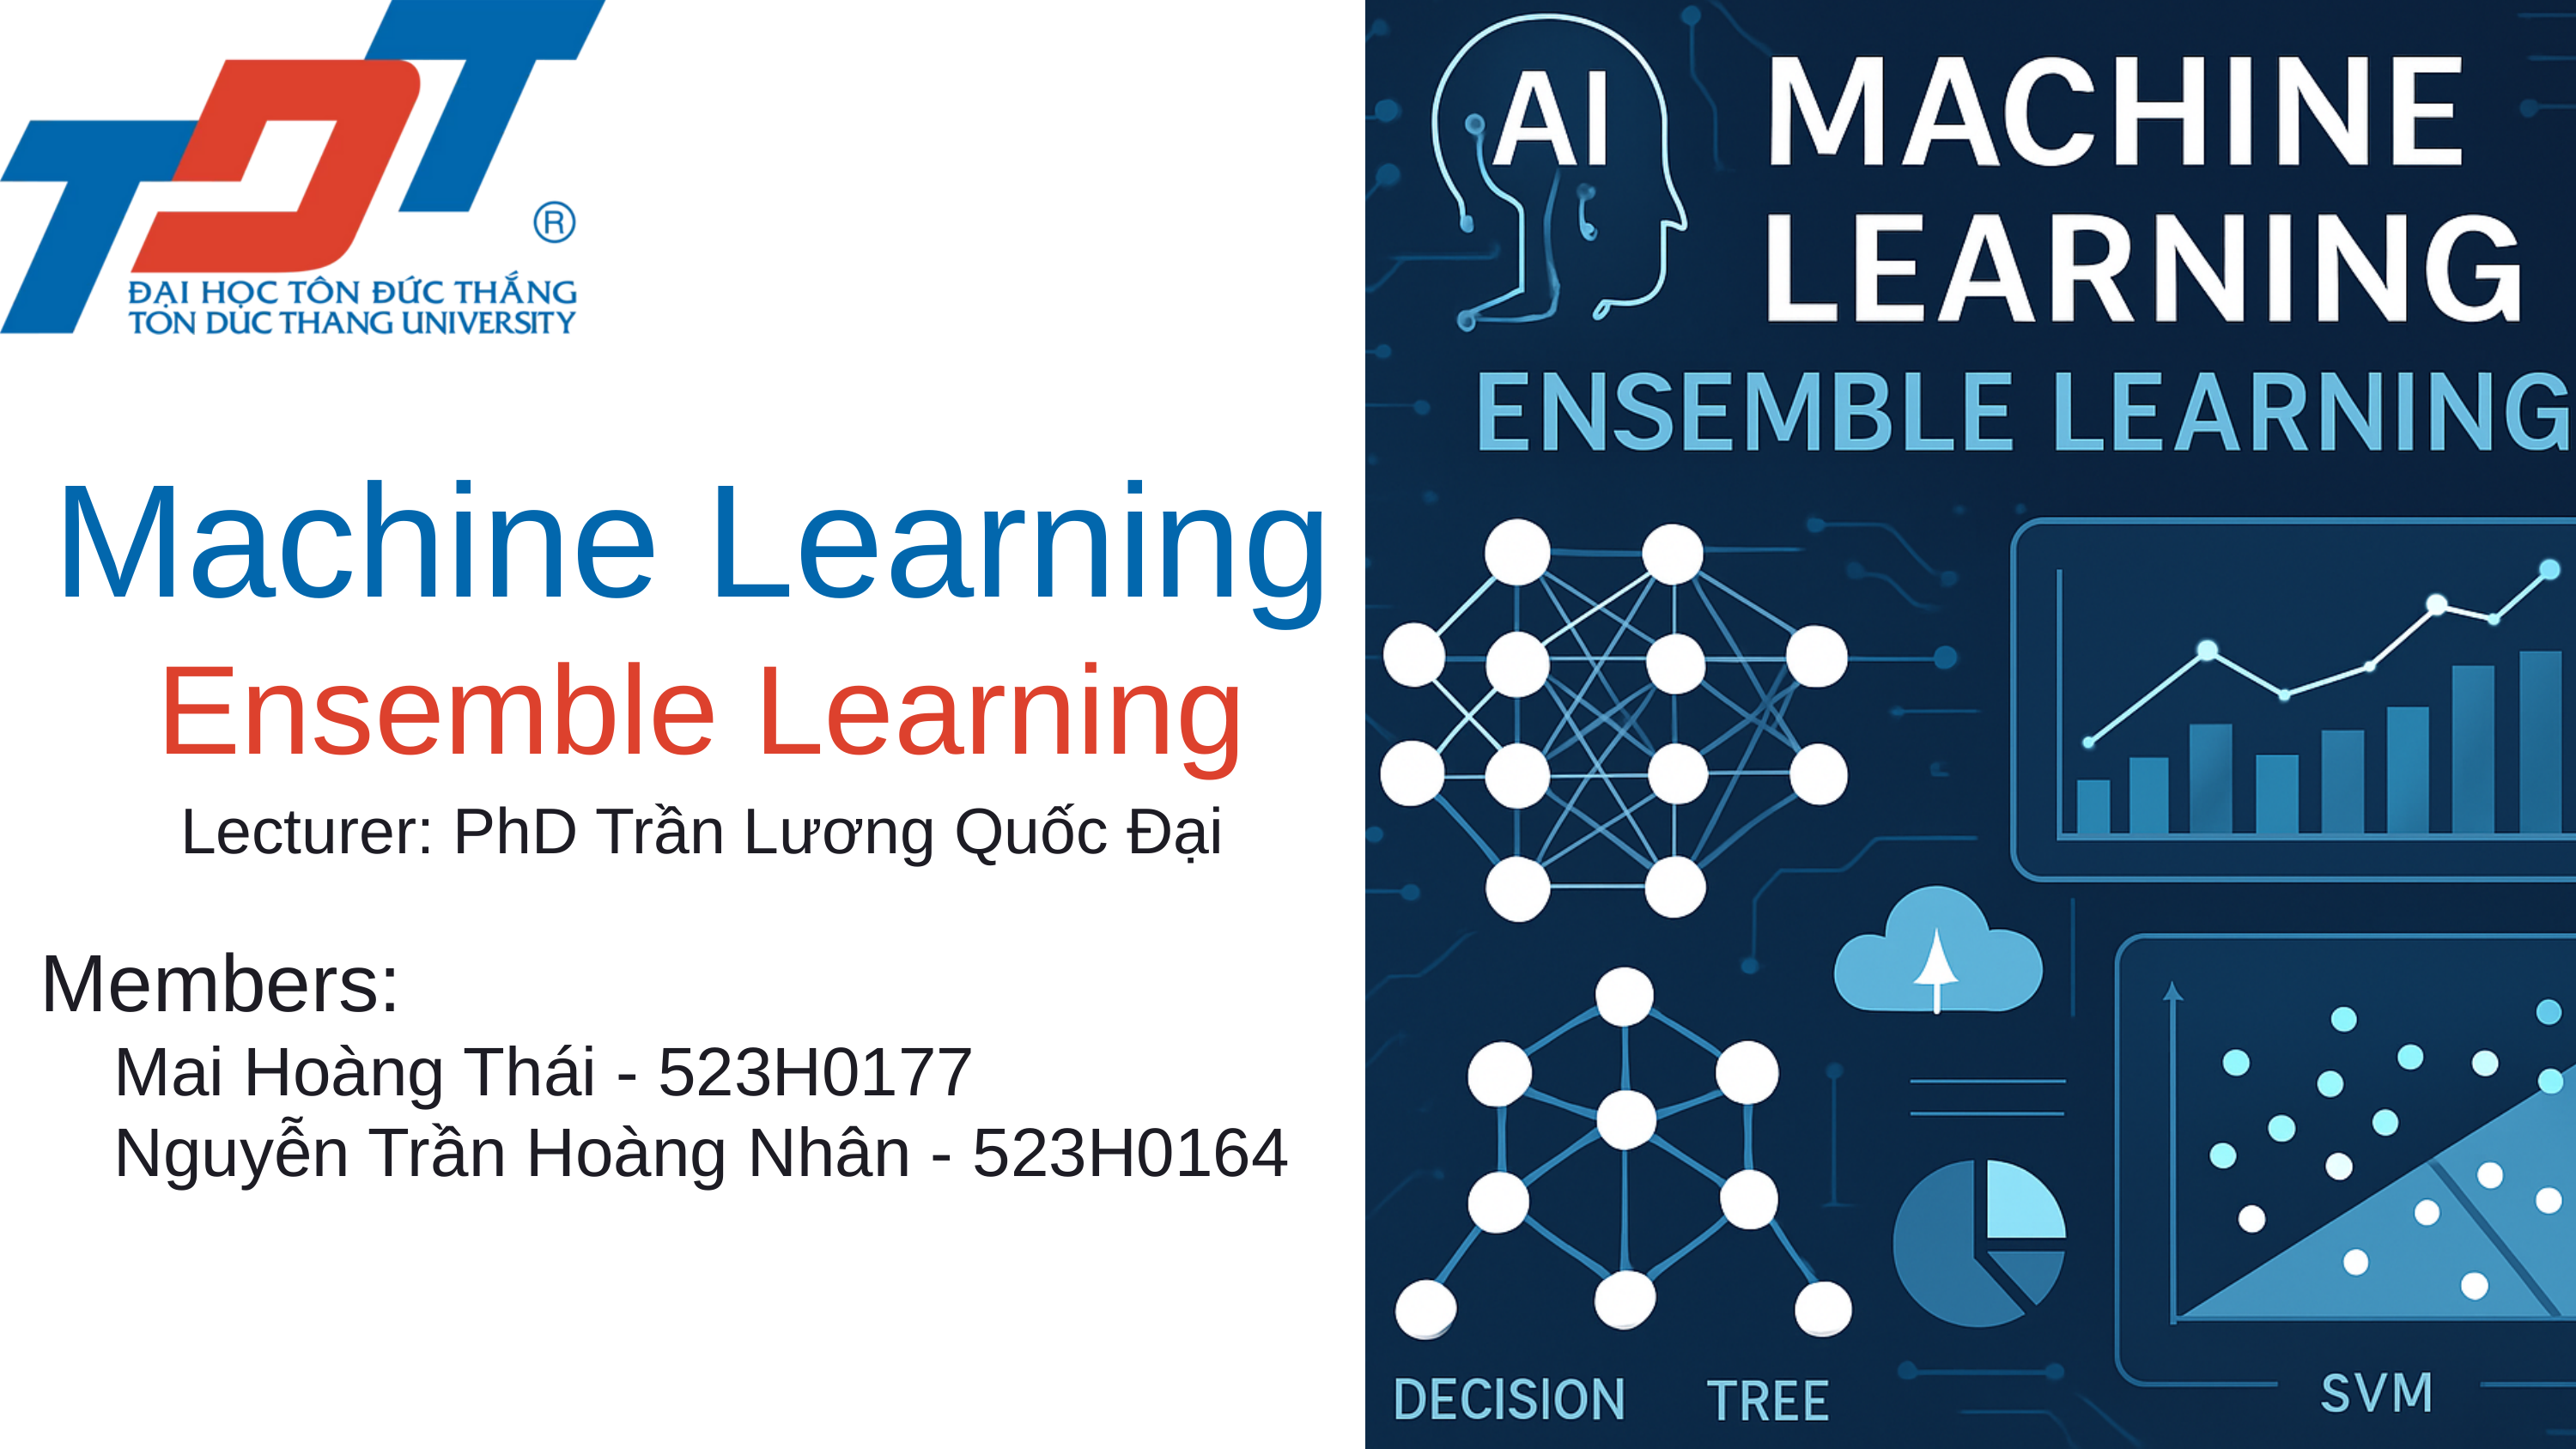

Machine Learning
Ensemble Learning
Lecturer: PhD Trần Lương Quốc Đại
Members:
Mai Hoàng Thái - 523H0177
Nguyễn Trần Hoàng Nhân - 523H0164